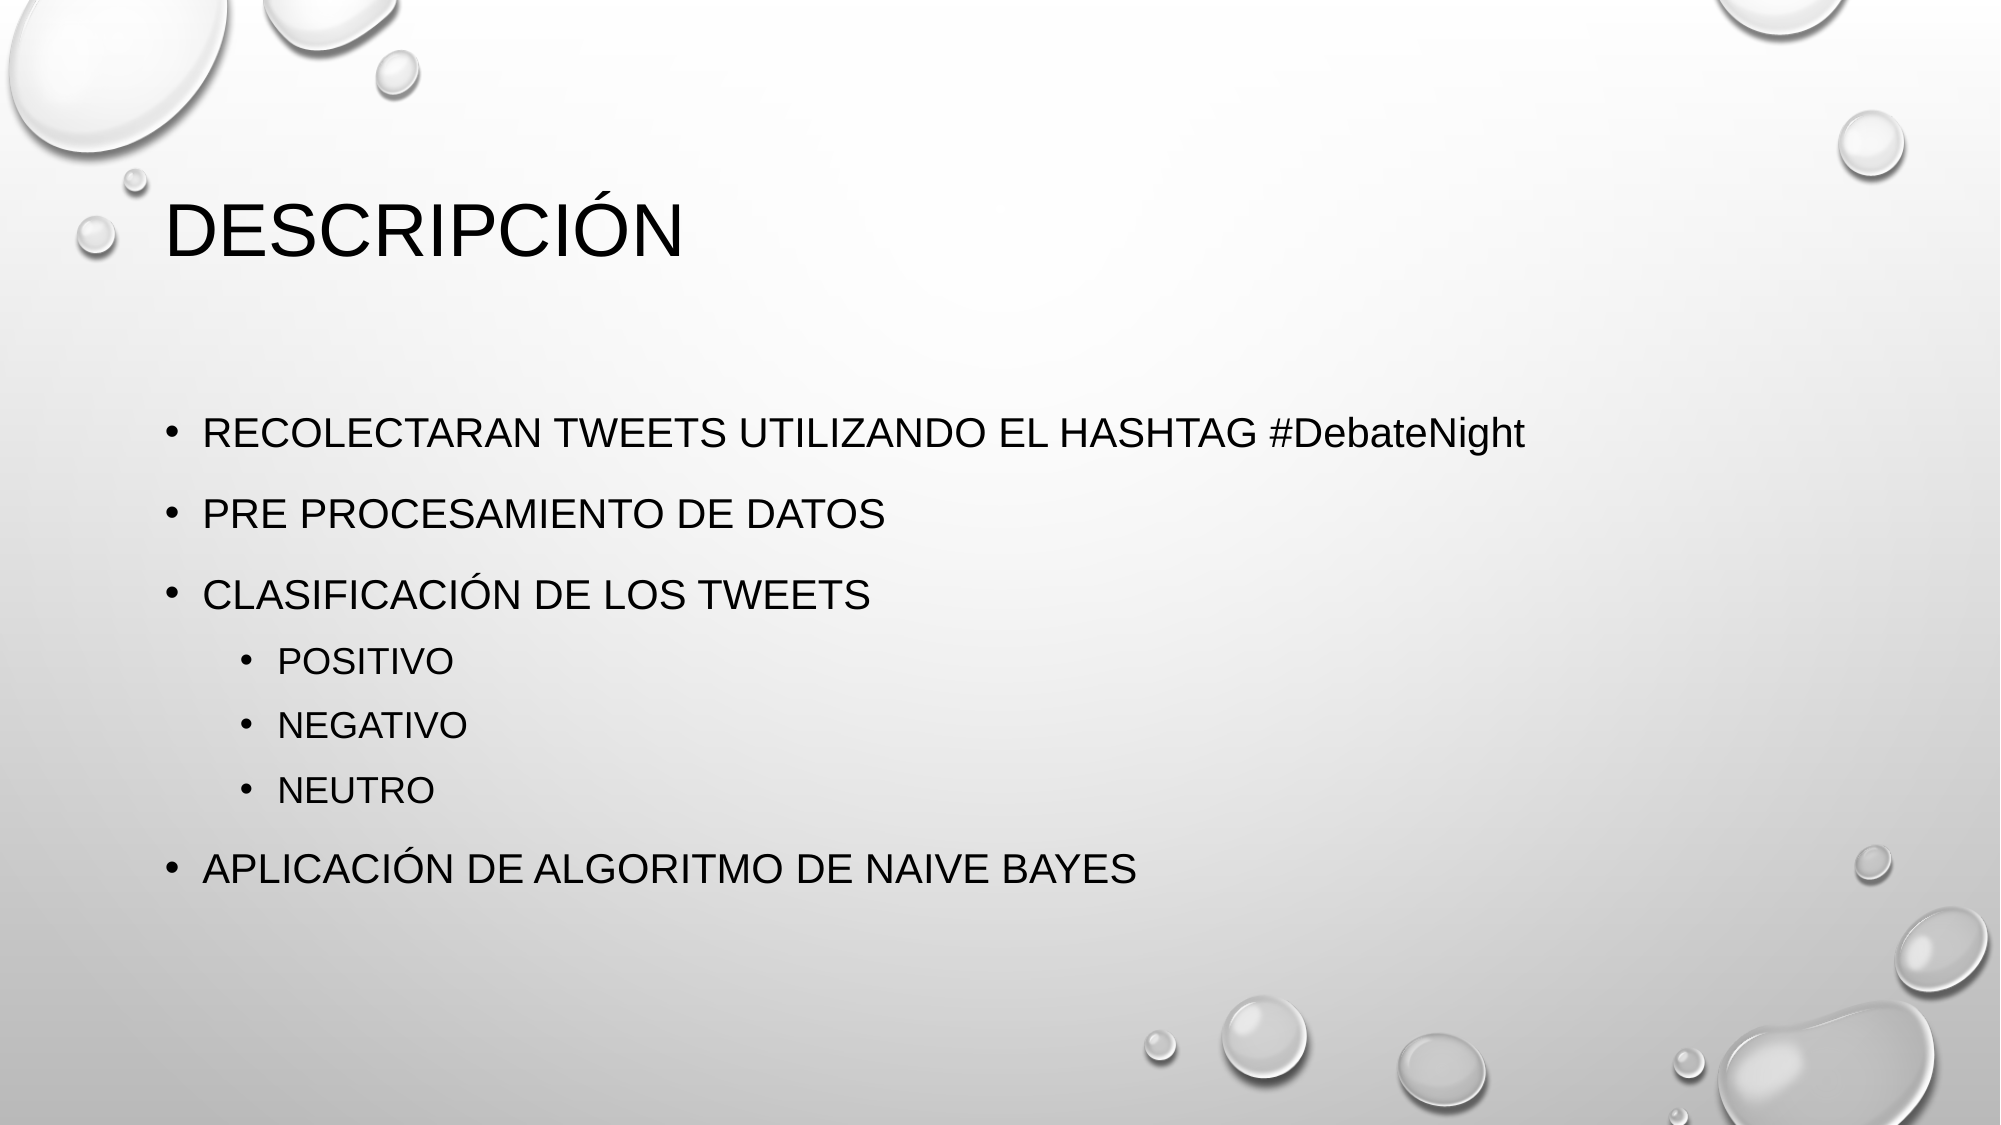

# Descripción
recolectaran tweets utilizando el hashtag #DebateNight
Pre procesamiento de datos
clasificación de los tweets
Positivo
Negativo
neutro
Aplicación de algoritmo de naive bayes